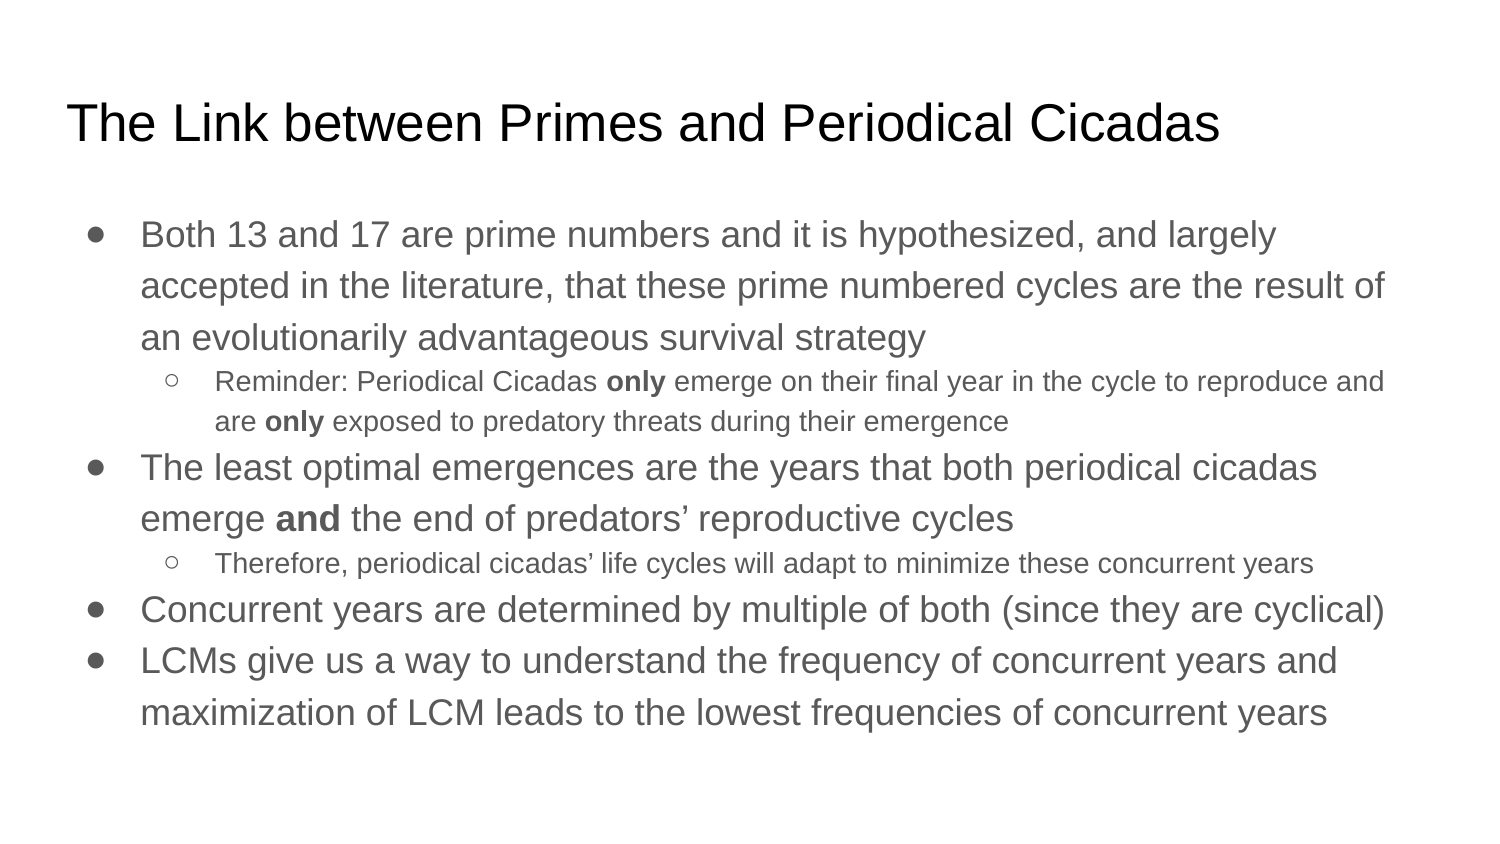

# The Link between Primes and Periodical Cicadas
Both 13 and 17 are prime numbers and it is hypothesized, and largely accepted in the literature, that these prime numbered cycles are the result of an evolutionarily advantageous survival strategy
Reminder: Periodical Cicadas only emerge on their final year in the cycle to reproduce and are only exposed to predatory threats during their emergence
The least optimal emergences are the years that both periodical cicadas emerge and the end of predators’ reproductive cycles
Therefore, periodical cicadas’ life cycles will adapt to minimize these concurrent years
Concurrent years are determined by multiple of both (since they are cyclical)
LCMs give us a way to understand the frequency of concurrent years and maximization of LCM leads to the lowest frequencies of concurrent years